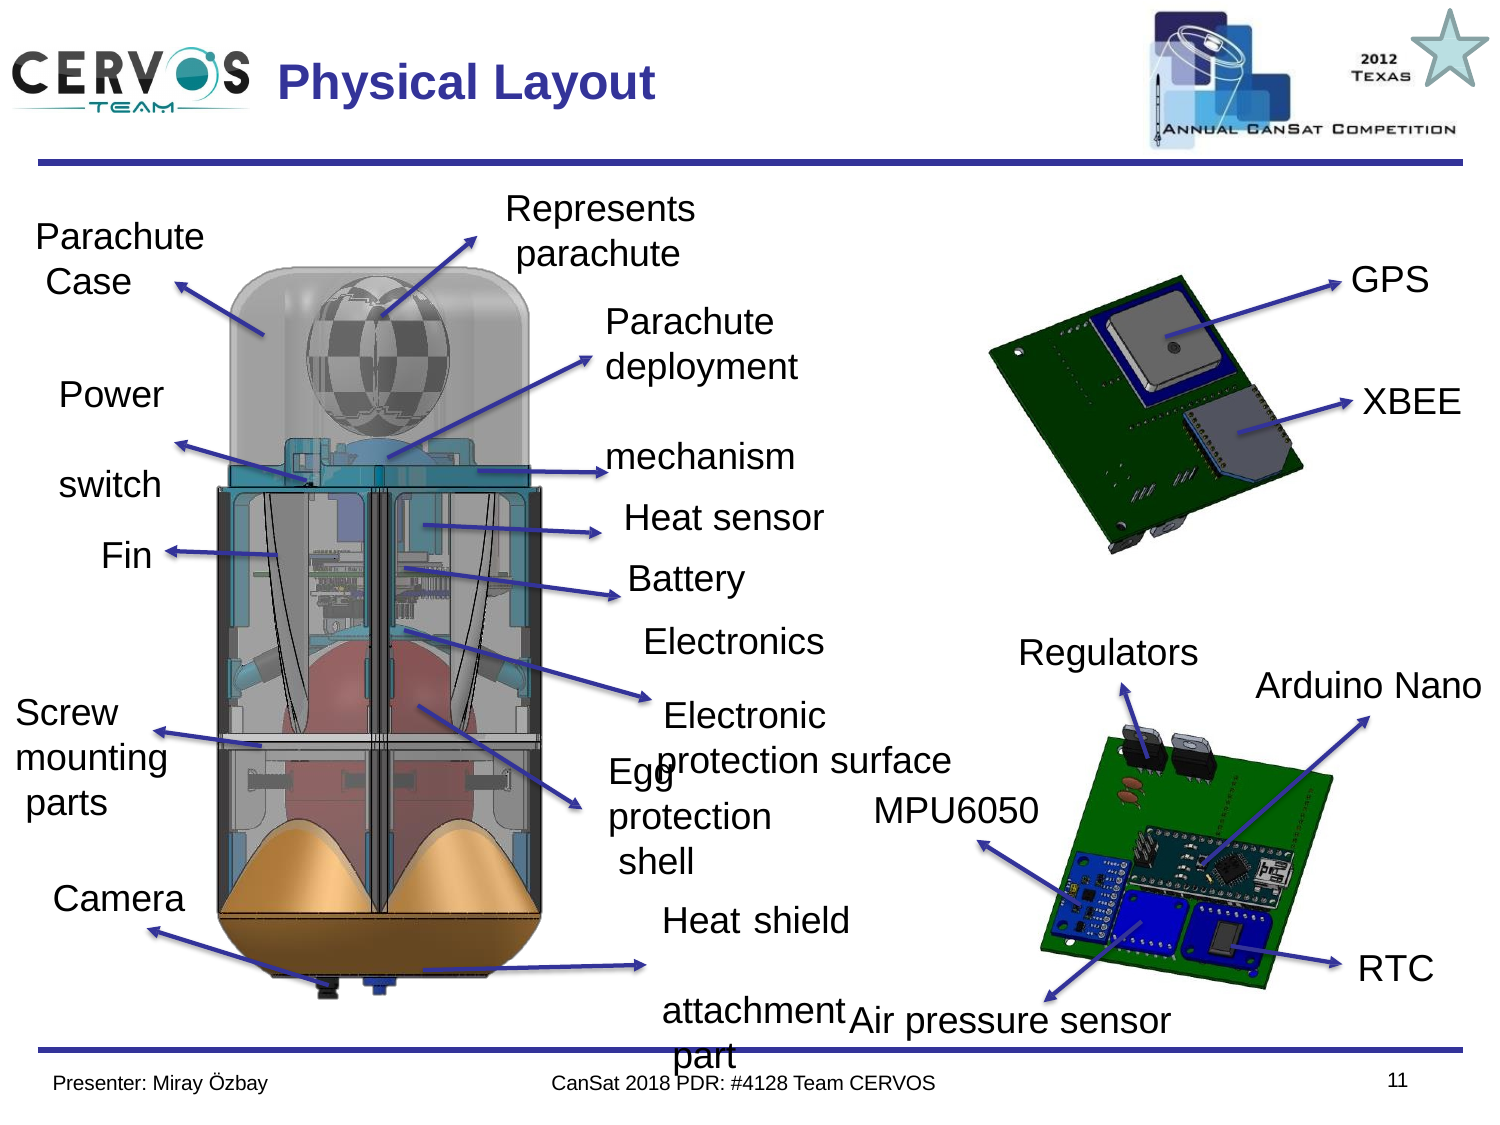

Team Logo
Here
(If You Want)

# Physical Layout

Represents  parachute
Parachute  deployment  mechanism
Heat sensor  Battery
Electronics
Electronic  protection surface
Parachute  Case

GPS

Power  switch
XBEE

Fin

Regulators

Arduino Nano

Screw  mounting  parts

Egg  protection  shell
Heat shield  attachment  part
MPU6050

Camera

RTC

Air pressure sensor
11
Presenter: Miray Özbay
CanSat 2018 PDR: #4128 Team CERVOS